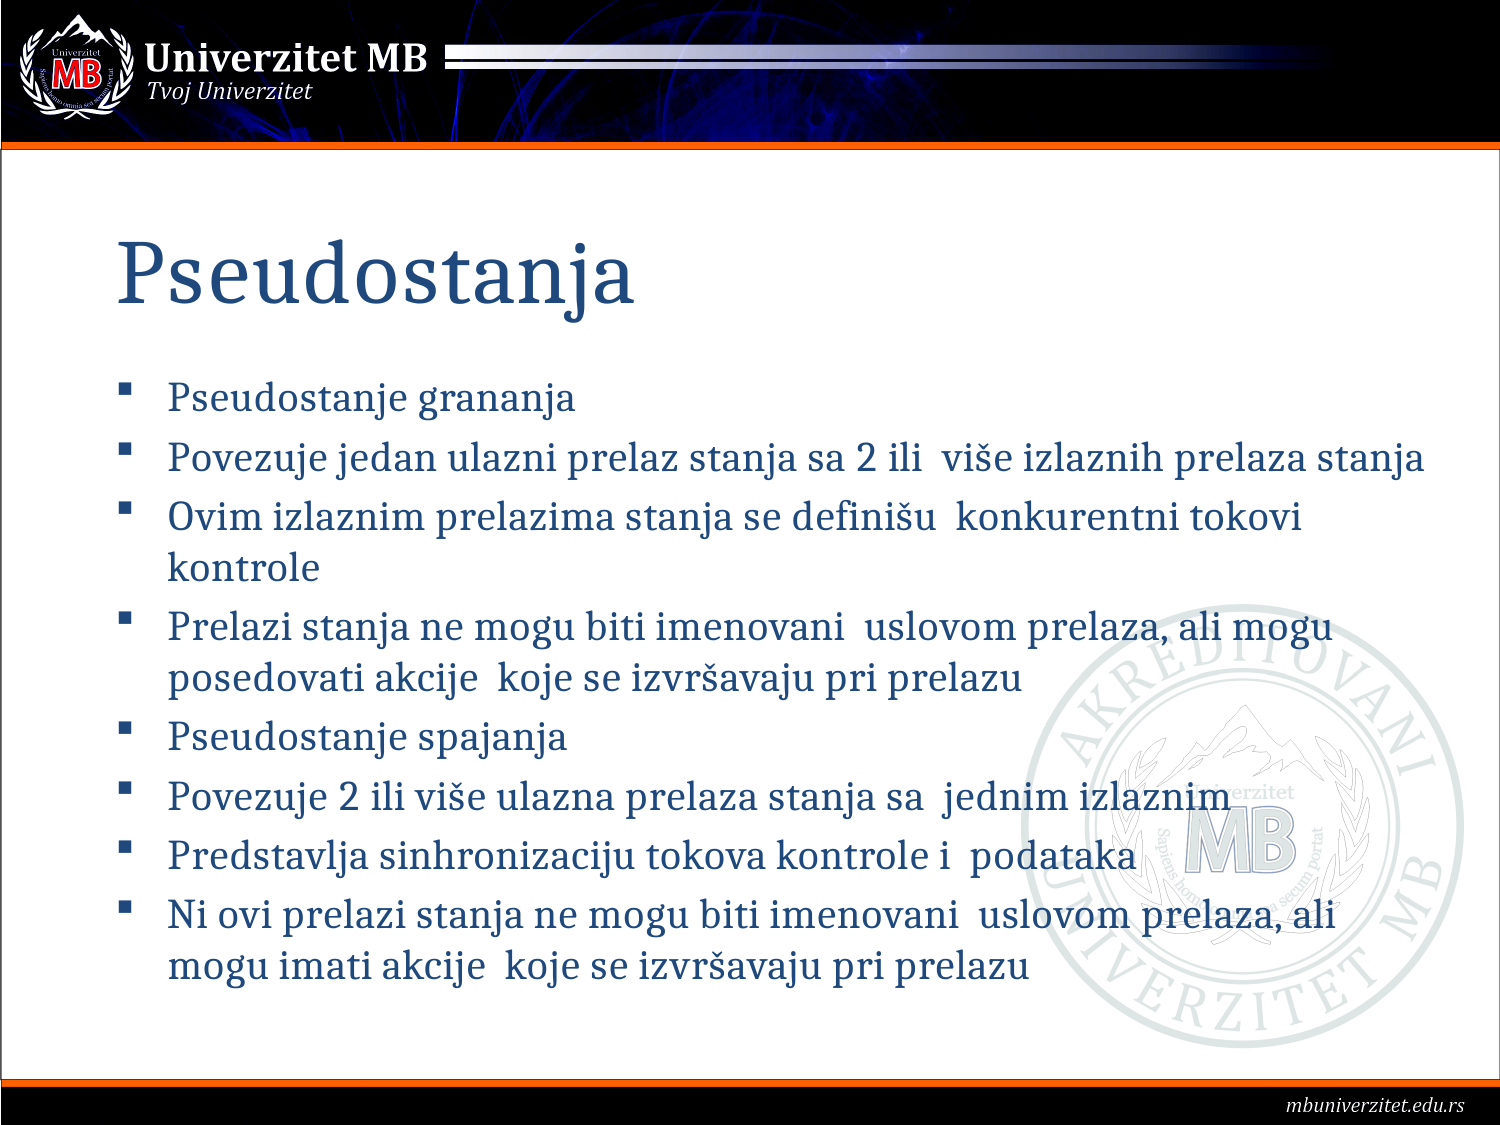

# Pseudostanja
Pseudostanje grananja
Povezuje jedan ulazni prelaz stanja sa 2 ili  više izlaznih prelaza stanja
Ovim izlaznim prelazima stanja se definišu  konkurentni tokovi kontrole
Prelazi stanja ne mogu biti imenovani  uslovom prelaza, ali mogu posedovati akcije  koje se izvršavaju pri prelazu
Pseudostanje spajanja
Povezuje 2 ili više ulazna prelaza stanja sa  jednim izlaznim
Predstavlja sinhronizaciju tokova kontrole i  podataka
Ni ovi prelazi stanja ne mogu biti imenovani  uslovom prelaza, ali mogu imati akcije  koje se izvršavaju pri prelazu